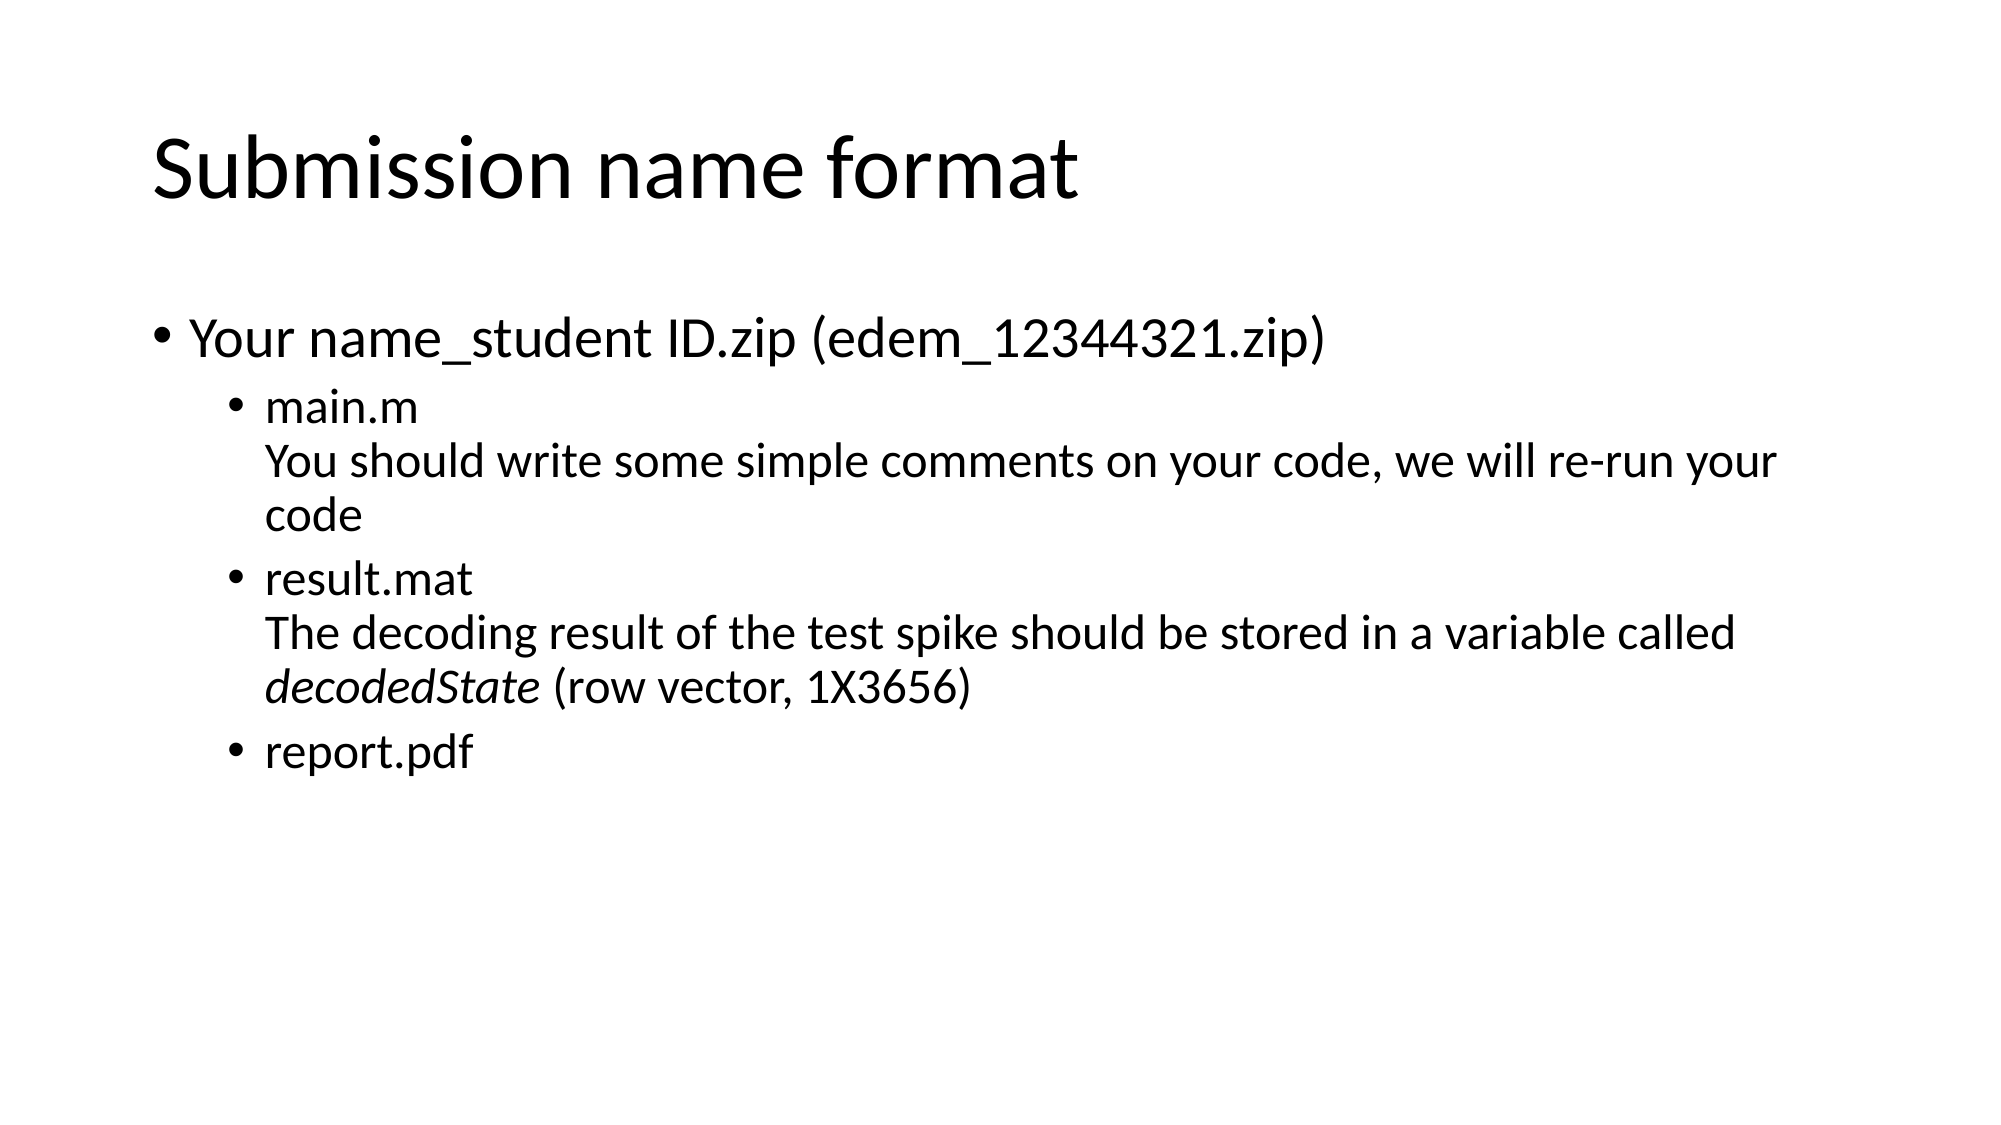

# Submission name format
Your name_student ID.zip (edem_12344321.zip)
main.m
You should write some simple comments on your code, we will re-run your code
result.mat
The decoding result of the test spike should be stored in a variable called decodedState (row vector, 1X3656)
report.pdf